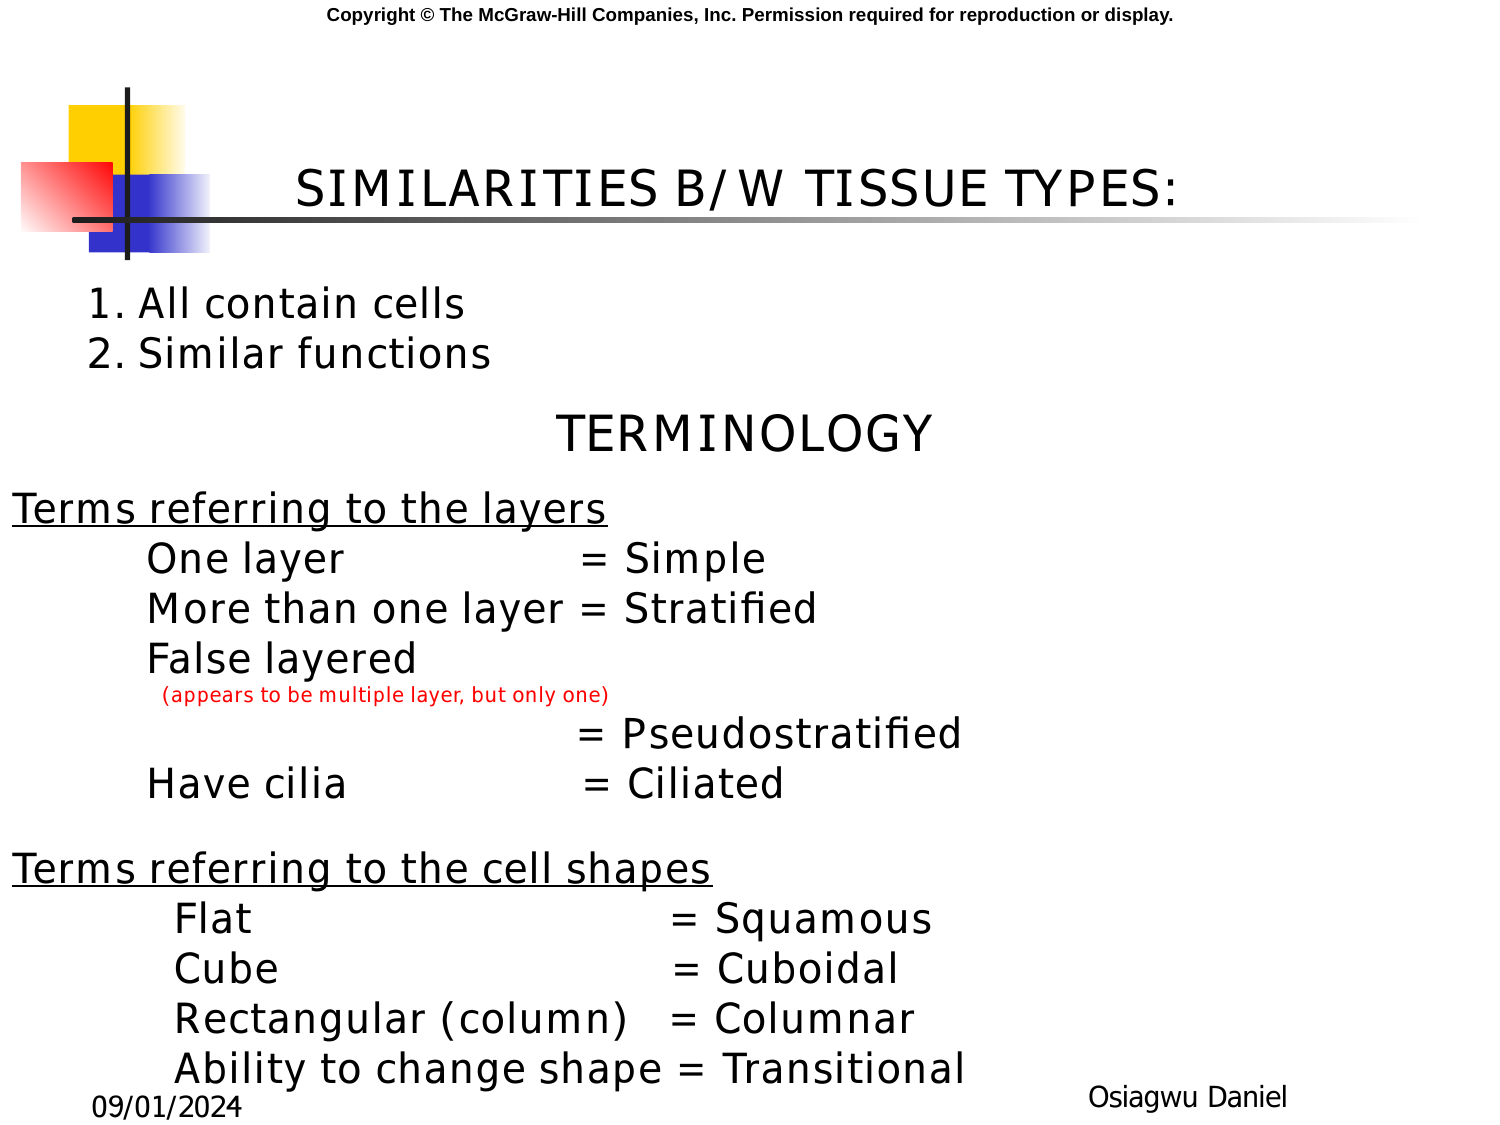

SIMILARITIES B/W TISSUE TYPES:

1. All contain cells
2. Similar functions

TERMINOLOGY

Terms referring to the layers
           One layer                   = Simple
           More than one layer = Stratified
           False layered
(appears to be multiple layer, but only one)
                                              = Pseudostratified
           Have cilia                   = Ciliated

Terms referring to the cell shapes
 Flat                                  = Squamous
 Cube                                = Cuboidal
 Rectangular (column)   = Columnar
 Ability to change shape = Transitional
Osiagwu Daniel
09/01/2024